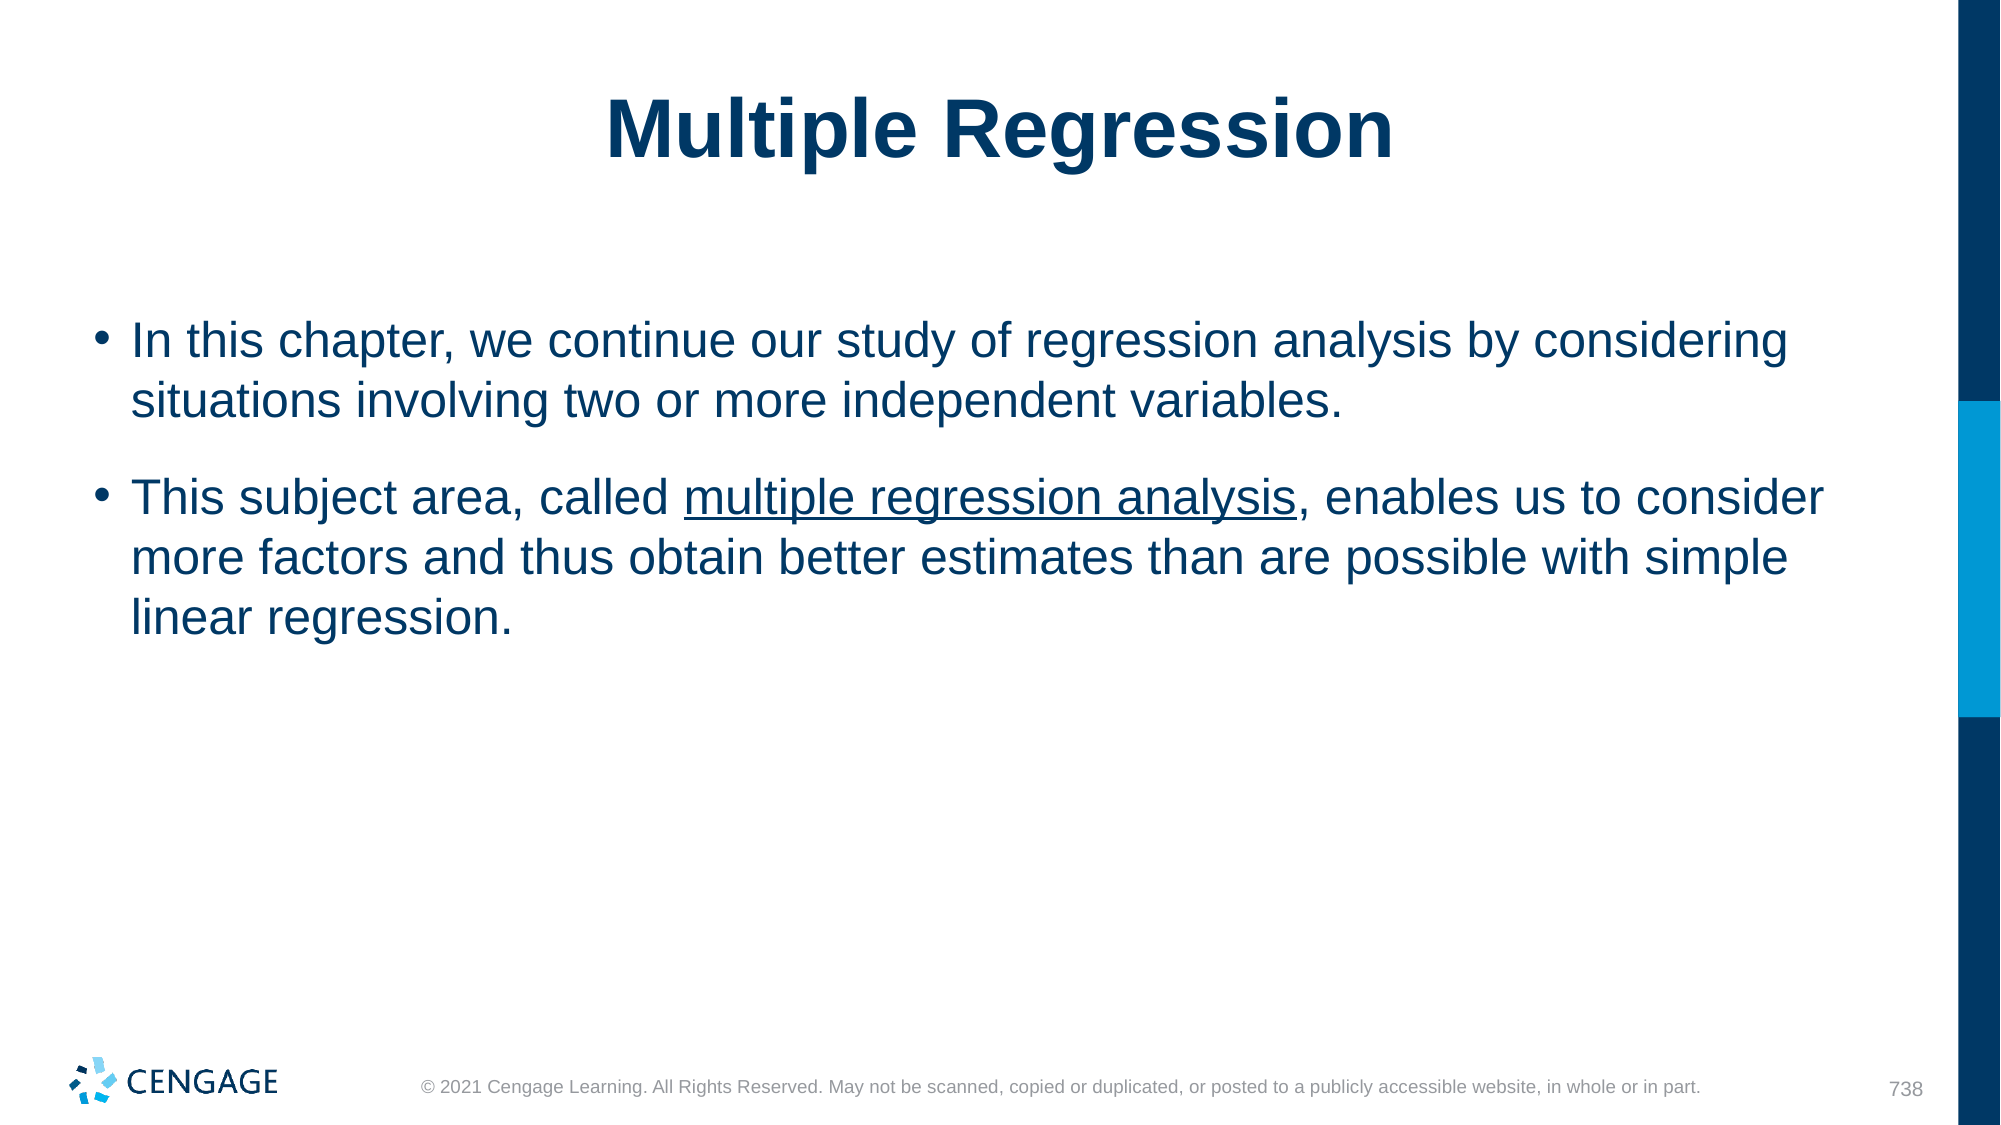

# Multiple Regression
In this chapter, we continue our study of regression analysis by considering situations involving two or more independent variables.
This subject area, called multiple regression analysis, enables us to consider more factors and thus obtain better estimates than are possible with simple linear regression.